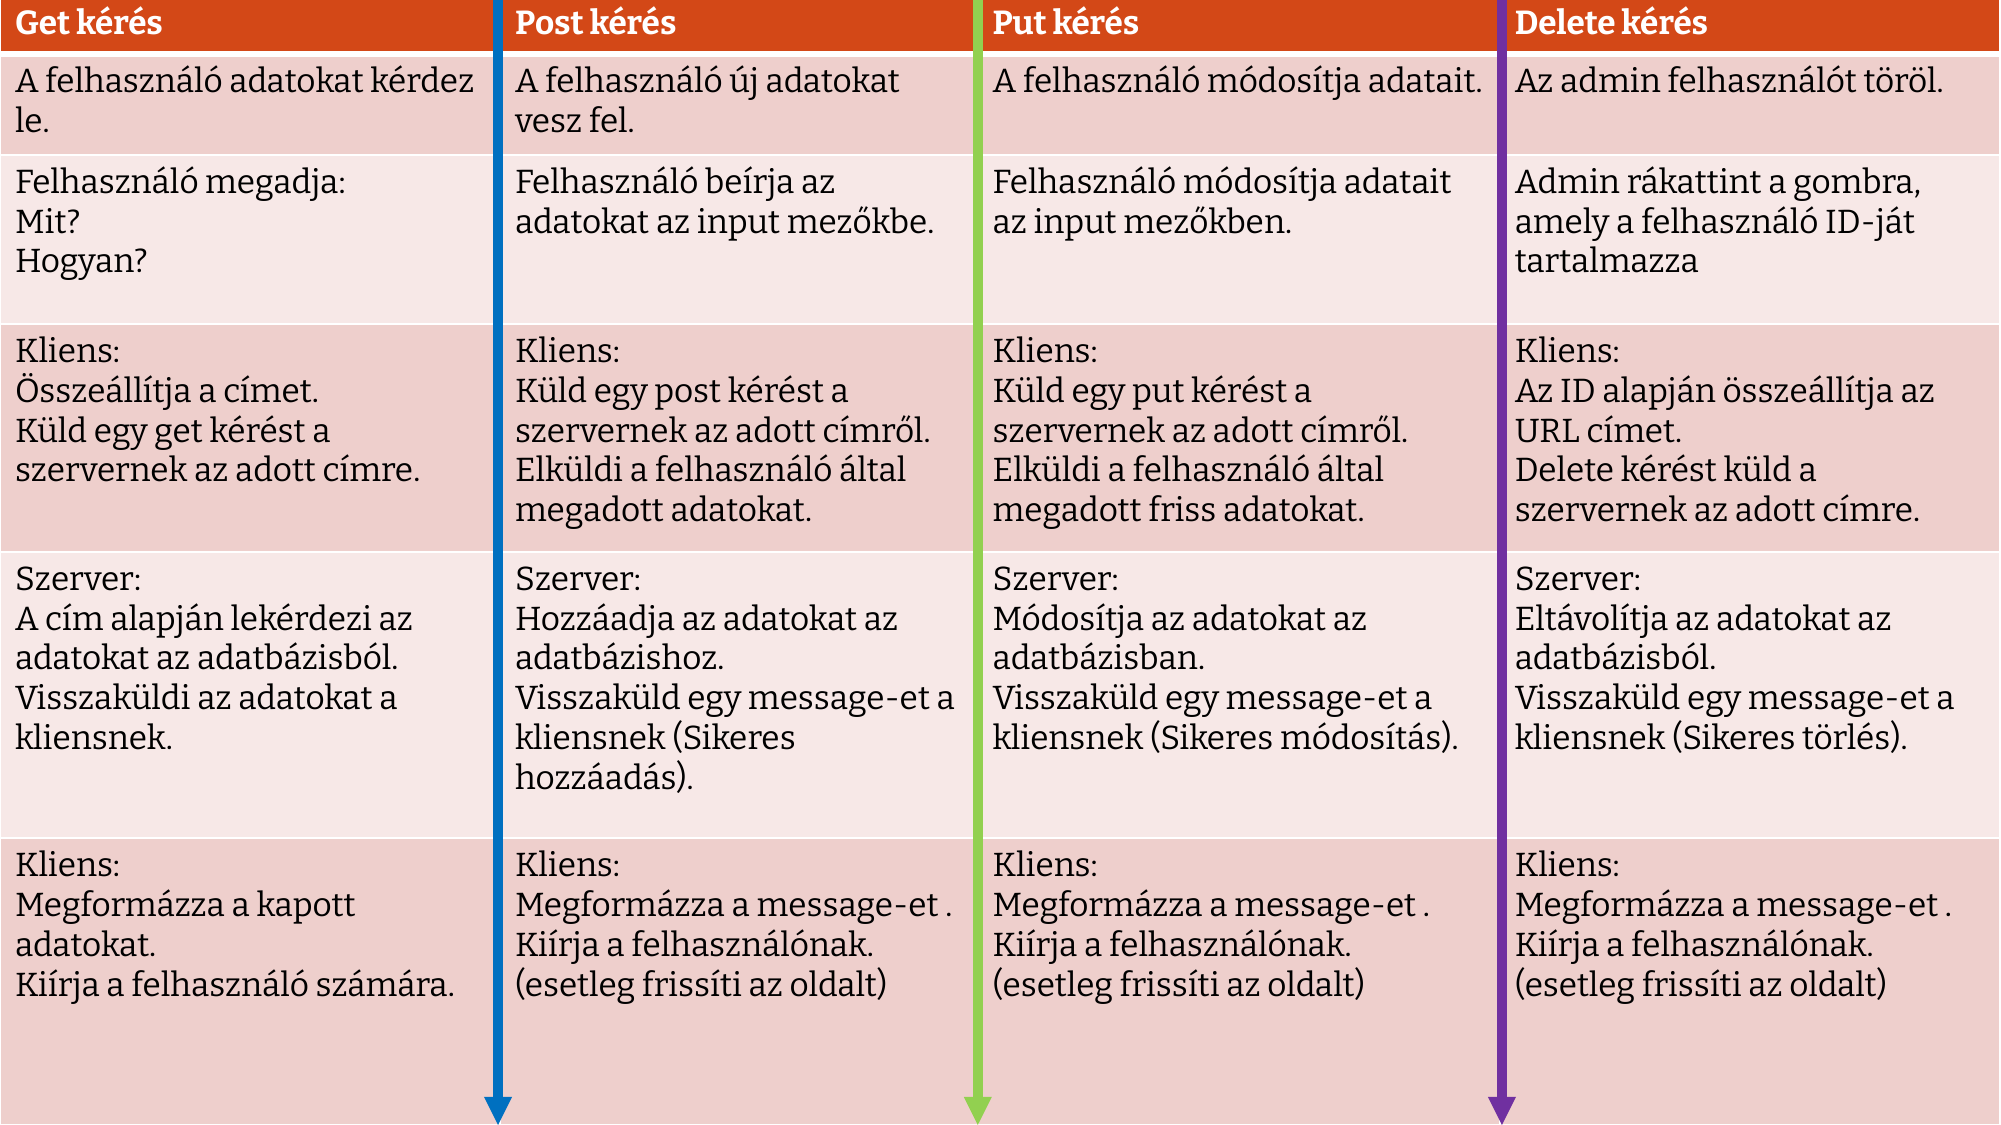

| Get kérés | Post kérés | Put kérés | Delete kérés |
| --- | --- | --- | --- |
| A felhasználó adatokat kérdez le. | A felhasználó új adatokat vesz fel. | A felhasználó módosítja adatait. | Az admin felhasználót töröl. |
| Felhasználó megadja: Mit? Hogyan? | Felhasználó beírja az adatokat az input mezőkbe. | Felhasználó módosítja adatait az input mezőkben. | Admin rákattint a gombra, amely a felhasználó ID-ját tartalmazza |
| Kliens: Összeállítja a címet. Küld egy get kérést a szervernek az adott címre. | Kliens: Küld egy post kérést a szervernek az adott címről. Elküldi a felhasználó által megadott adatokat. | Kliens: Küld egy put kérést a szervernek az adott címről. Elküldi a felhasználó által megadott friss adatokat. | Kliens: Az ID alapján összeállítja az URL címet. Delete kérést küld a szervernek az adott címre. |
| Szerver: A cím alapján lekérdezi az adatokat az adatbázisból. Visszaküldi az adatokat a kliensnek. | Szerver: Hozzáadja az adatokat az adatbázishoz. Visszaküld egy message-et a kliensnek (Sikeres hozzáadás). | Szerver: Módosítja az adatokat az adatbázisban. Visszaküld egy message-et a kliensnek (Sikeres módosítás). | Szerver: Eltávolítja az adatokat az adatbázisból. Visszaküld egy message-et a kliensnek (Sikeres törlés). |
| Kliens: Megformázza a kapott adatokat. Kiírja a felhasználó számára. | Kliens: Megformázza a message-et . Kiírja a felhasználónak. (esetleg frissíti az oldalt) | Kliens: Megformázza a message-et . Kiírja a felhasználónak. (esetleg frissíti az oldalt) | Kliens: Megformázza a message-et . Kiírja a felhasználónak. (esetleg frissíti az oldalt) |